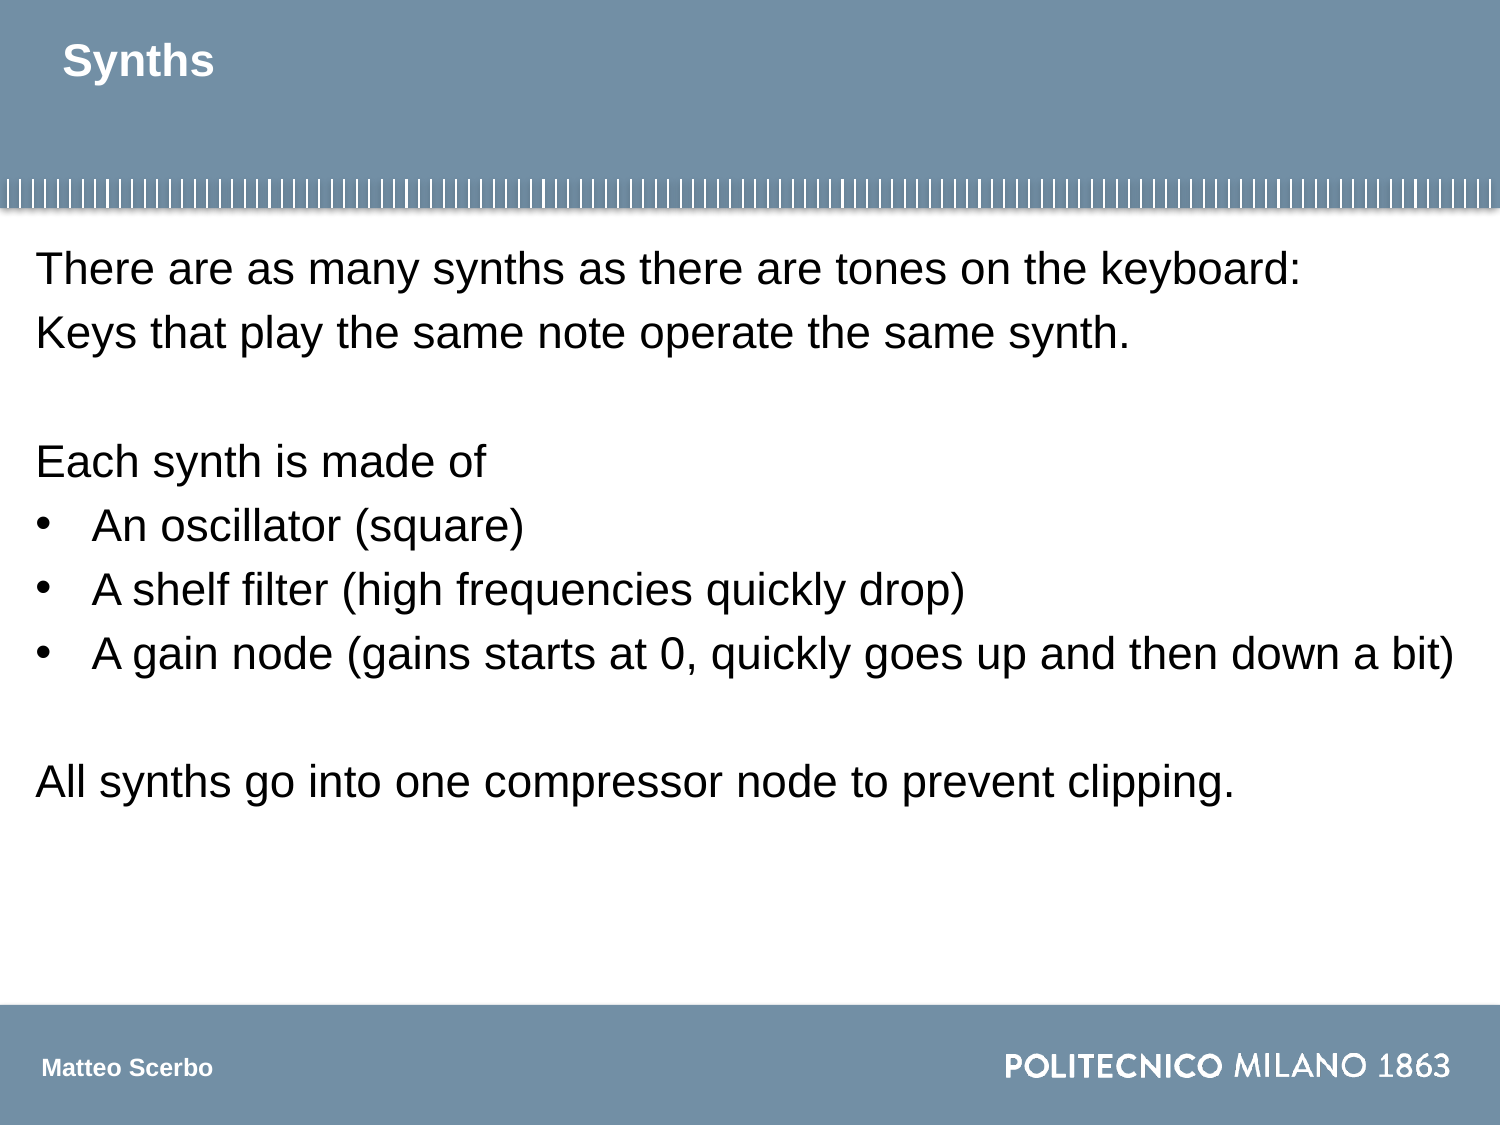

# Synths
There are as many synths as there are tones on the keyboard:
Keys that play the same note operate the same synth.

Each synth is made of
An oscillator (square)
A shelf filter (high frequencies quickly drop)
A gain node (gains starts at 0, quickly goes up and then down a bit)

All synths go into one compressor node to prevent clipping.